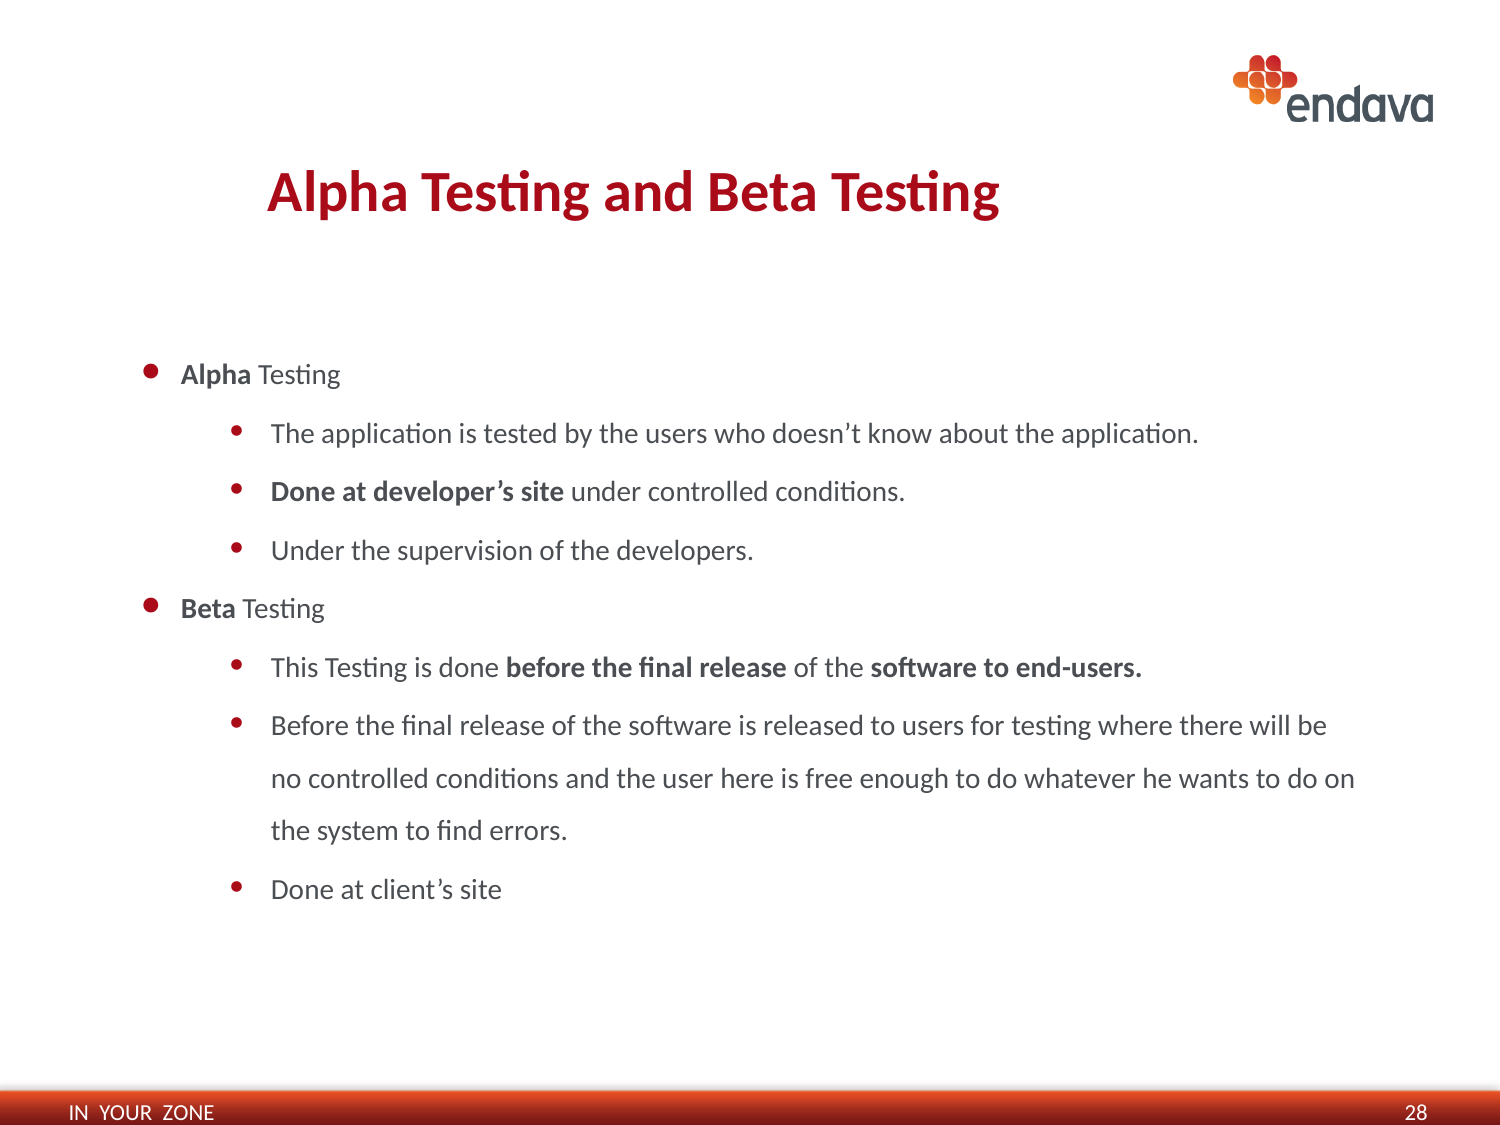

# Alpha Testing and Beta Testing
Alpha Testing
The application is tested by the users who doesn’t know about the application.
Done at developer’s site under controlled conditions.
Under the supervision of the developers.
Beta Testing
This Testing is done before the final release of the software to end-users.
Before the final release of the software is released to users for testing where there will be no controlled conditions and the user here is free enough to do whatever he wants to do on the system to find errors.
Done at client’s site

28